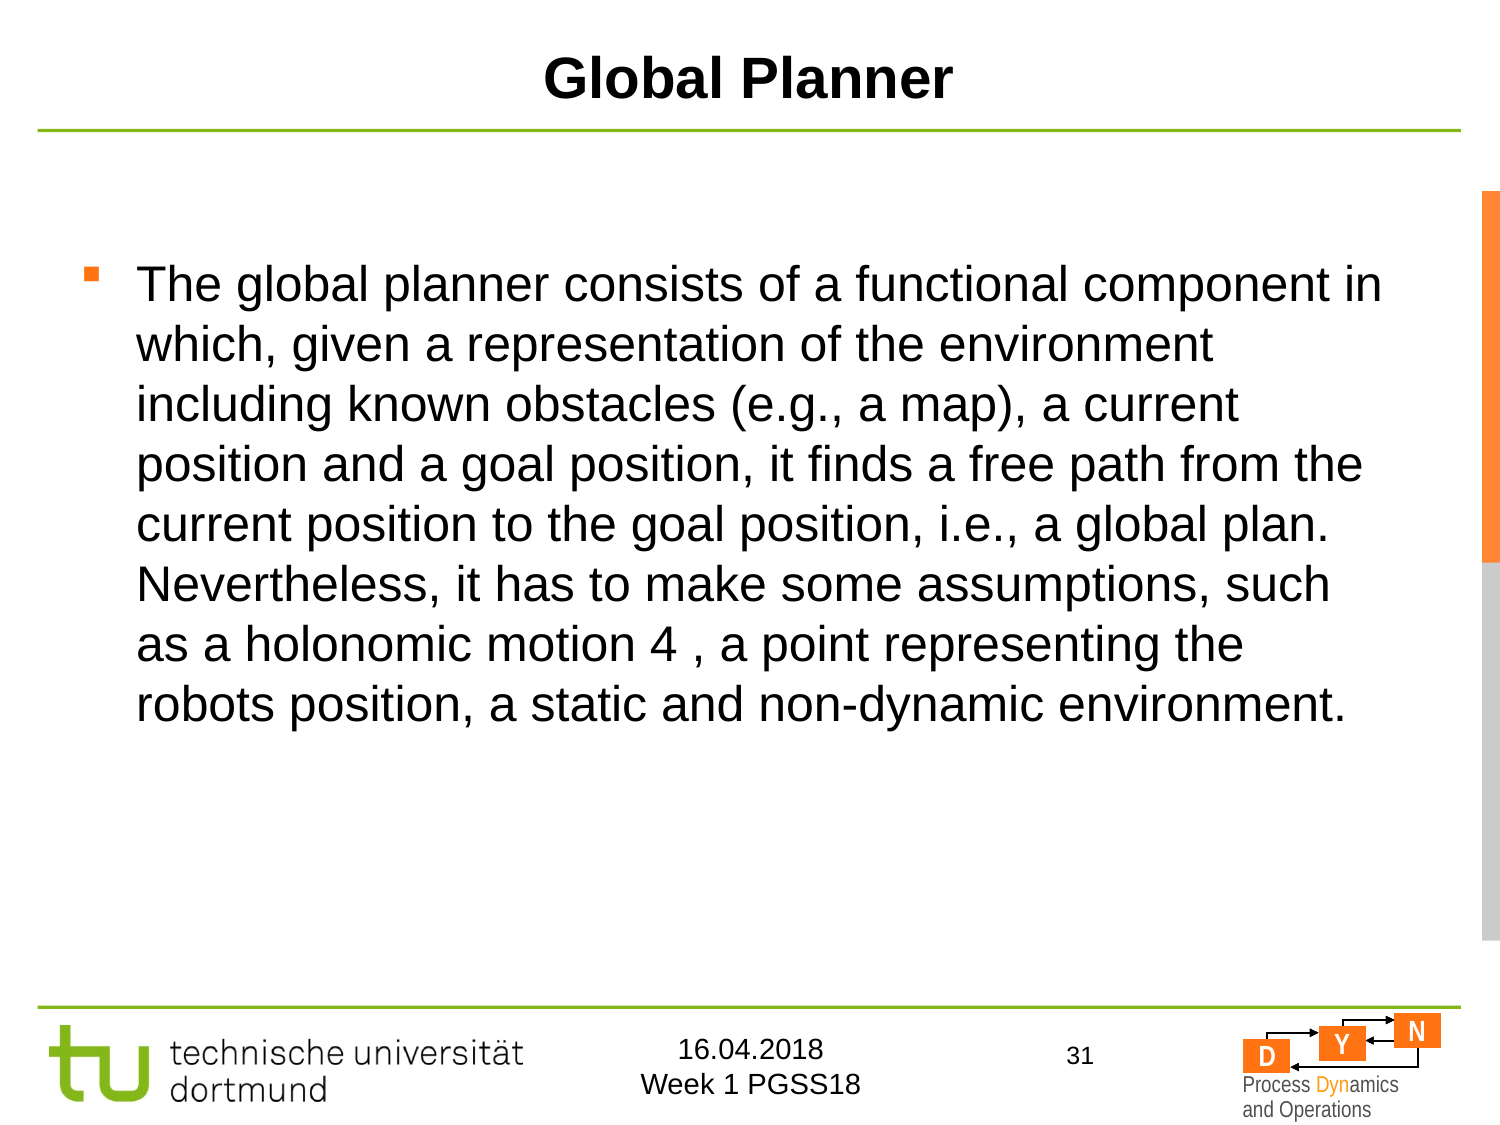

# Global Planner
The global planner consists of a functional component in which, given a representation of the environment including known obstacles (e.g., a map), a current position and a goal position, it finds a free path from the current position to the goal position, i.e., a global plan. Nevertheless, it has to make some assumptions, such as a holonomic motion 4 , a point representing the robots position, a static and non-dynamic environment.

31